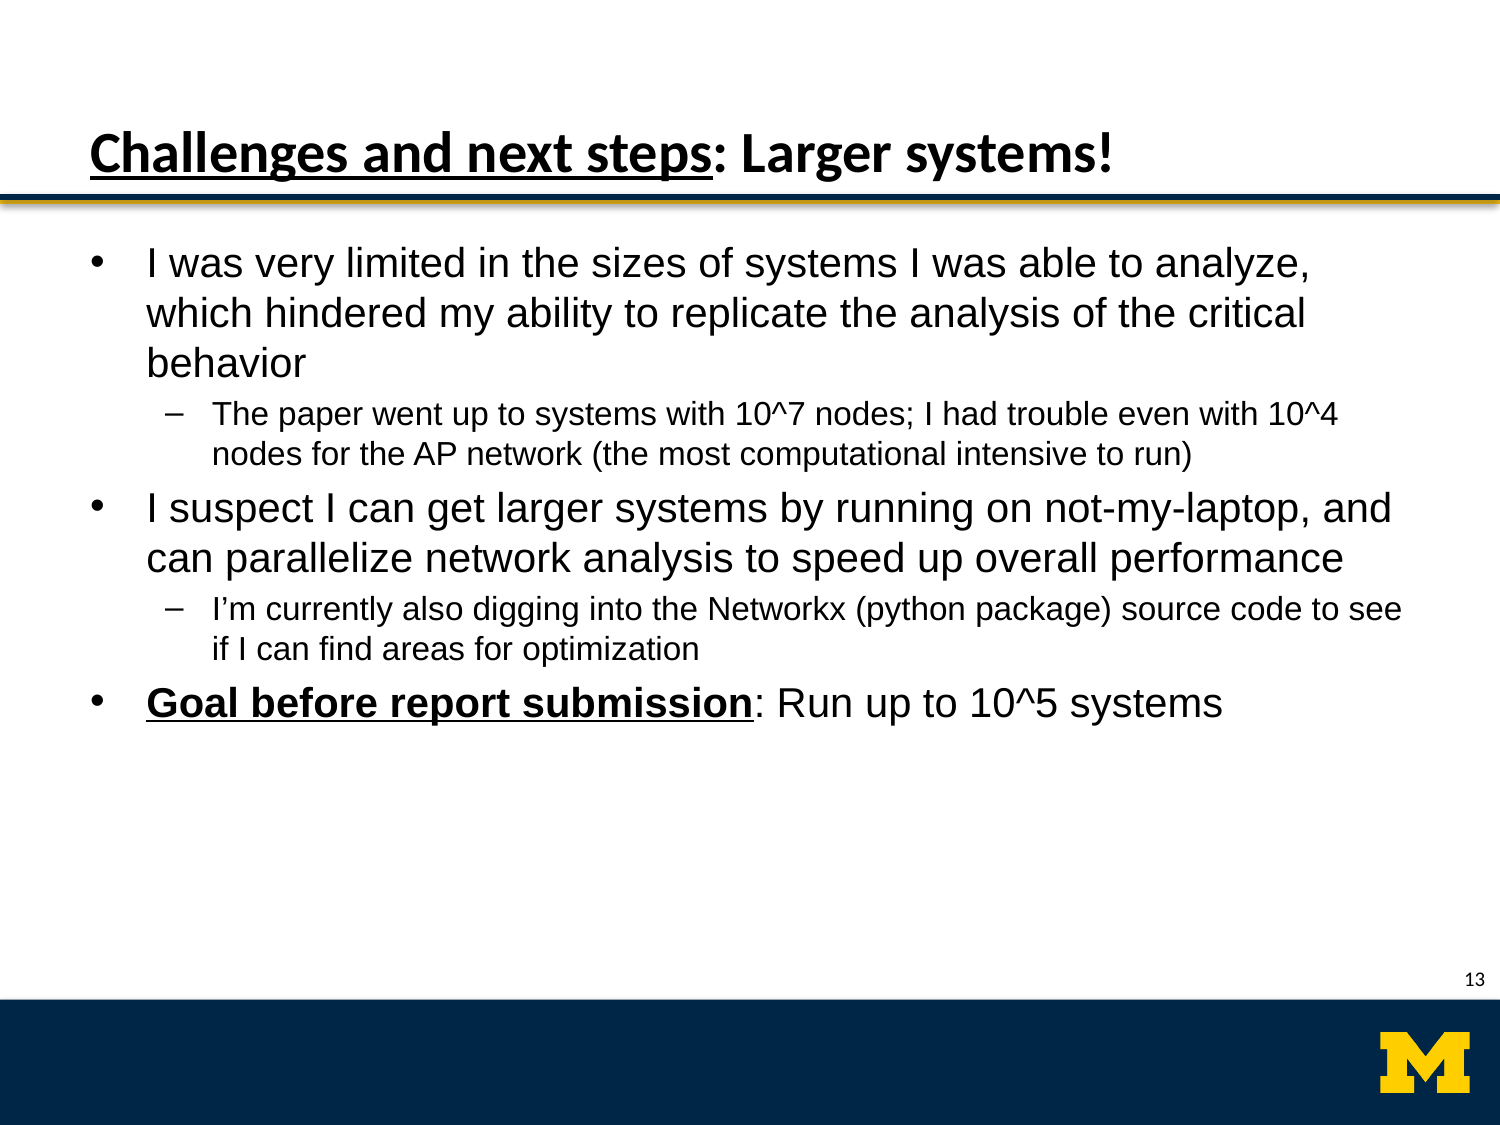

# Challenges and next steps: Larger systems!
I was very limited in the sizes of systems I was able to analyze, which hindered my ability to replicate the analysis of the critical behavior
The paper went up to systems with 10^7 nodes; I had trouble even with 10^4 nodes for the AP network (the most computational intensive to run)
I suspect I can get larger systems by running on not-my-laptop, and can parallelize network analysis to speed up overall performance
I’m currently also digging into the Networkx (python package) source code to see if I can find areas for optimization
Goal before report submission: Run up to 10^5 systems
13